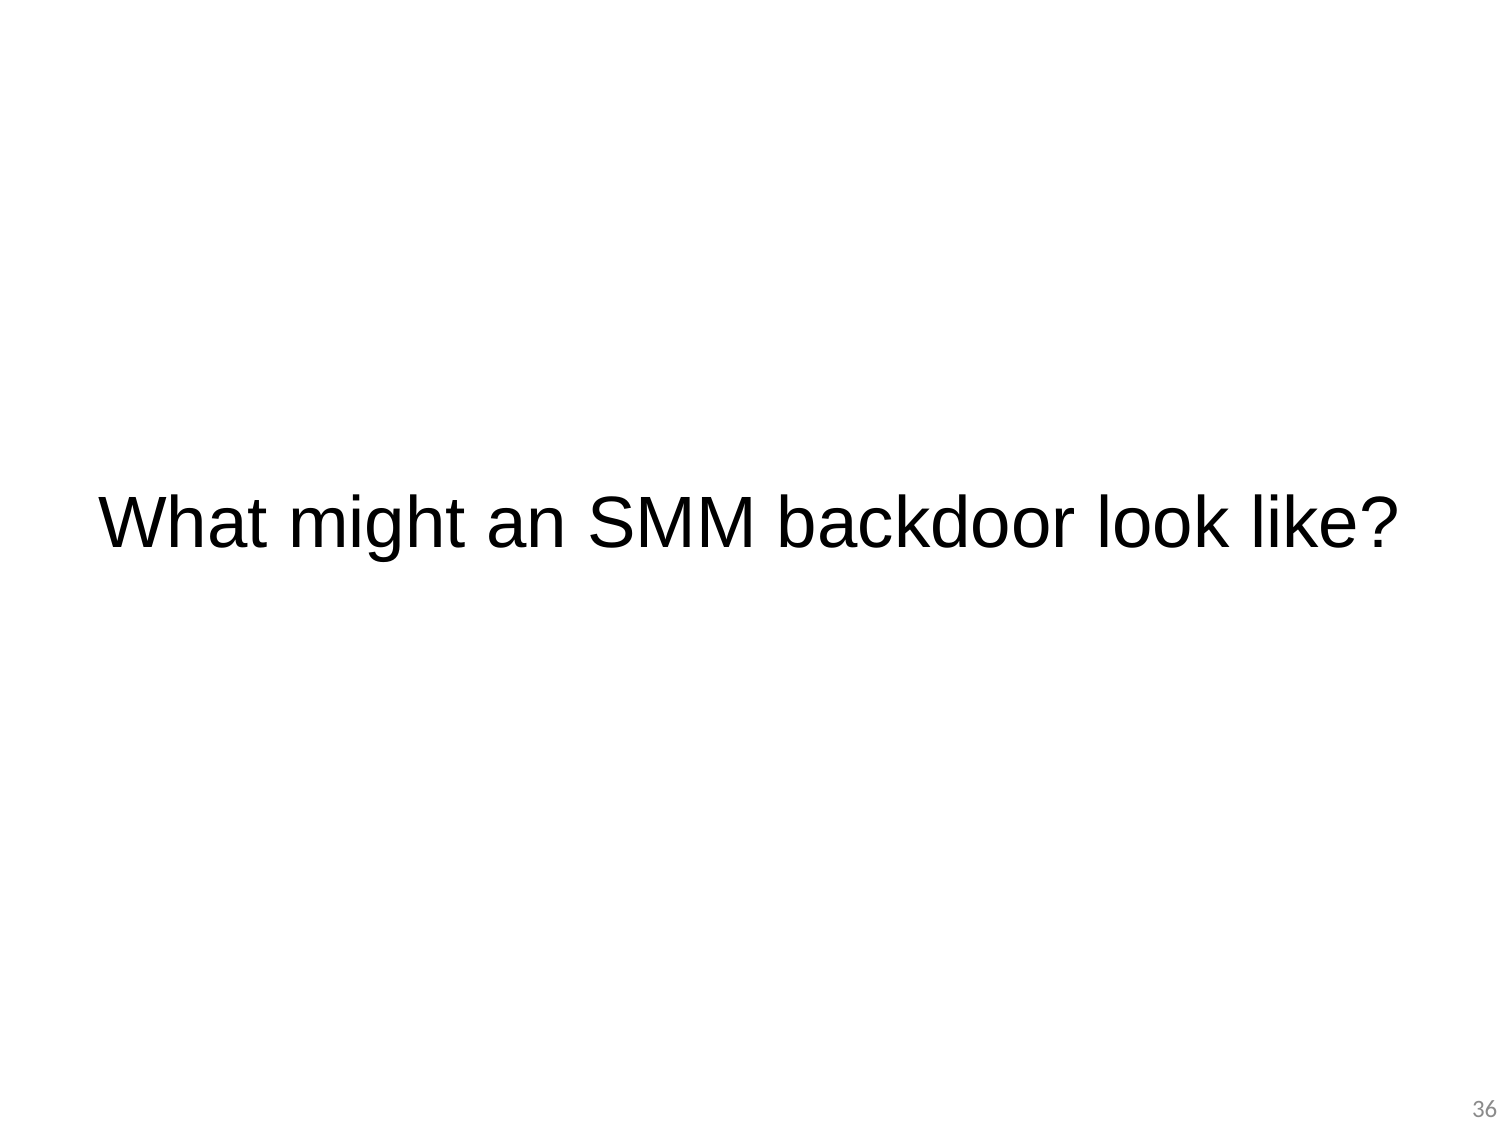

# What might an SMM backdoor look like?
36